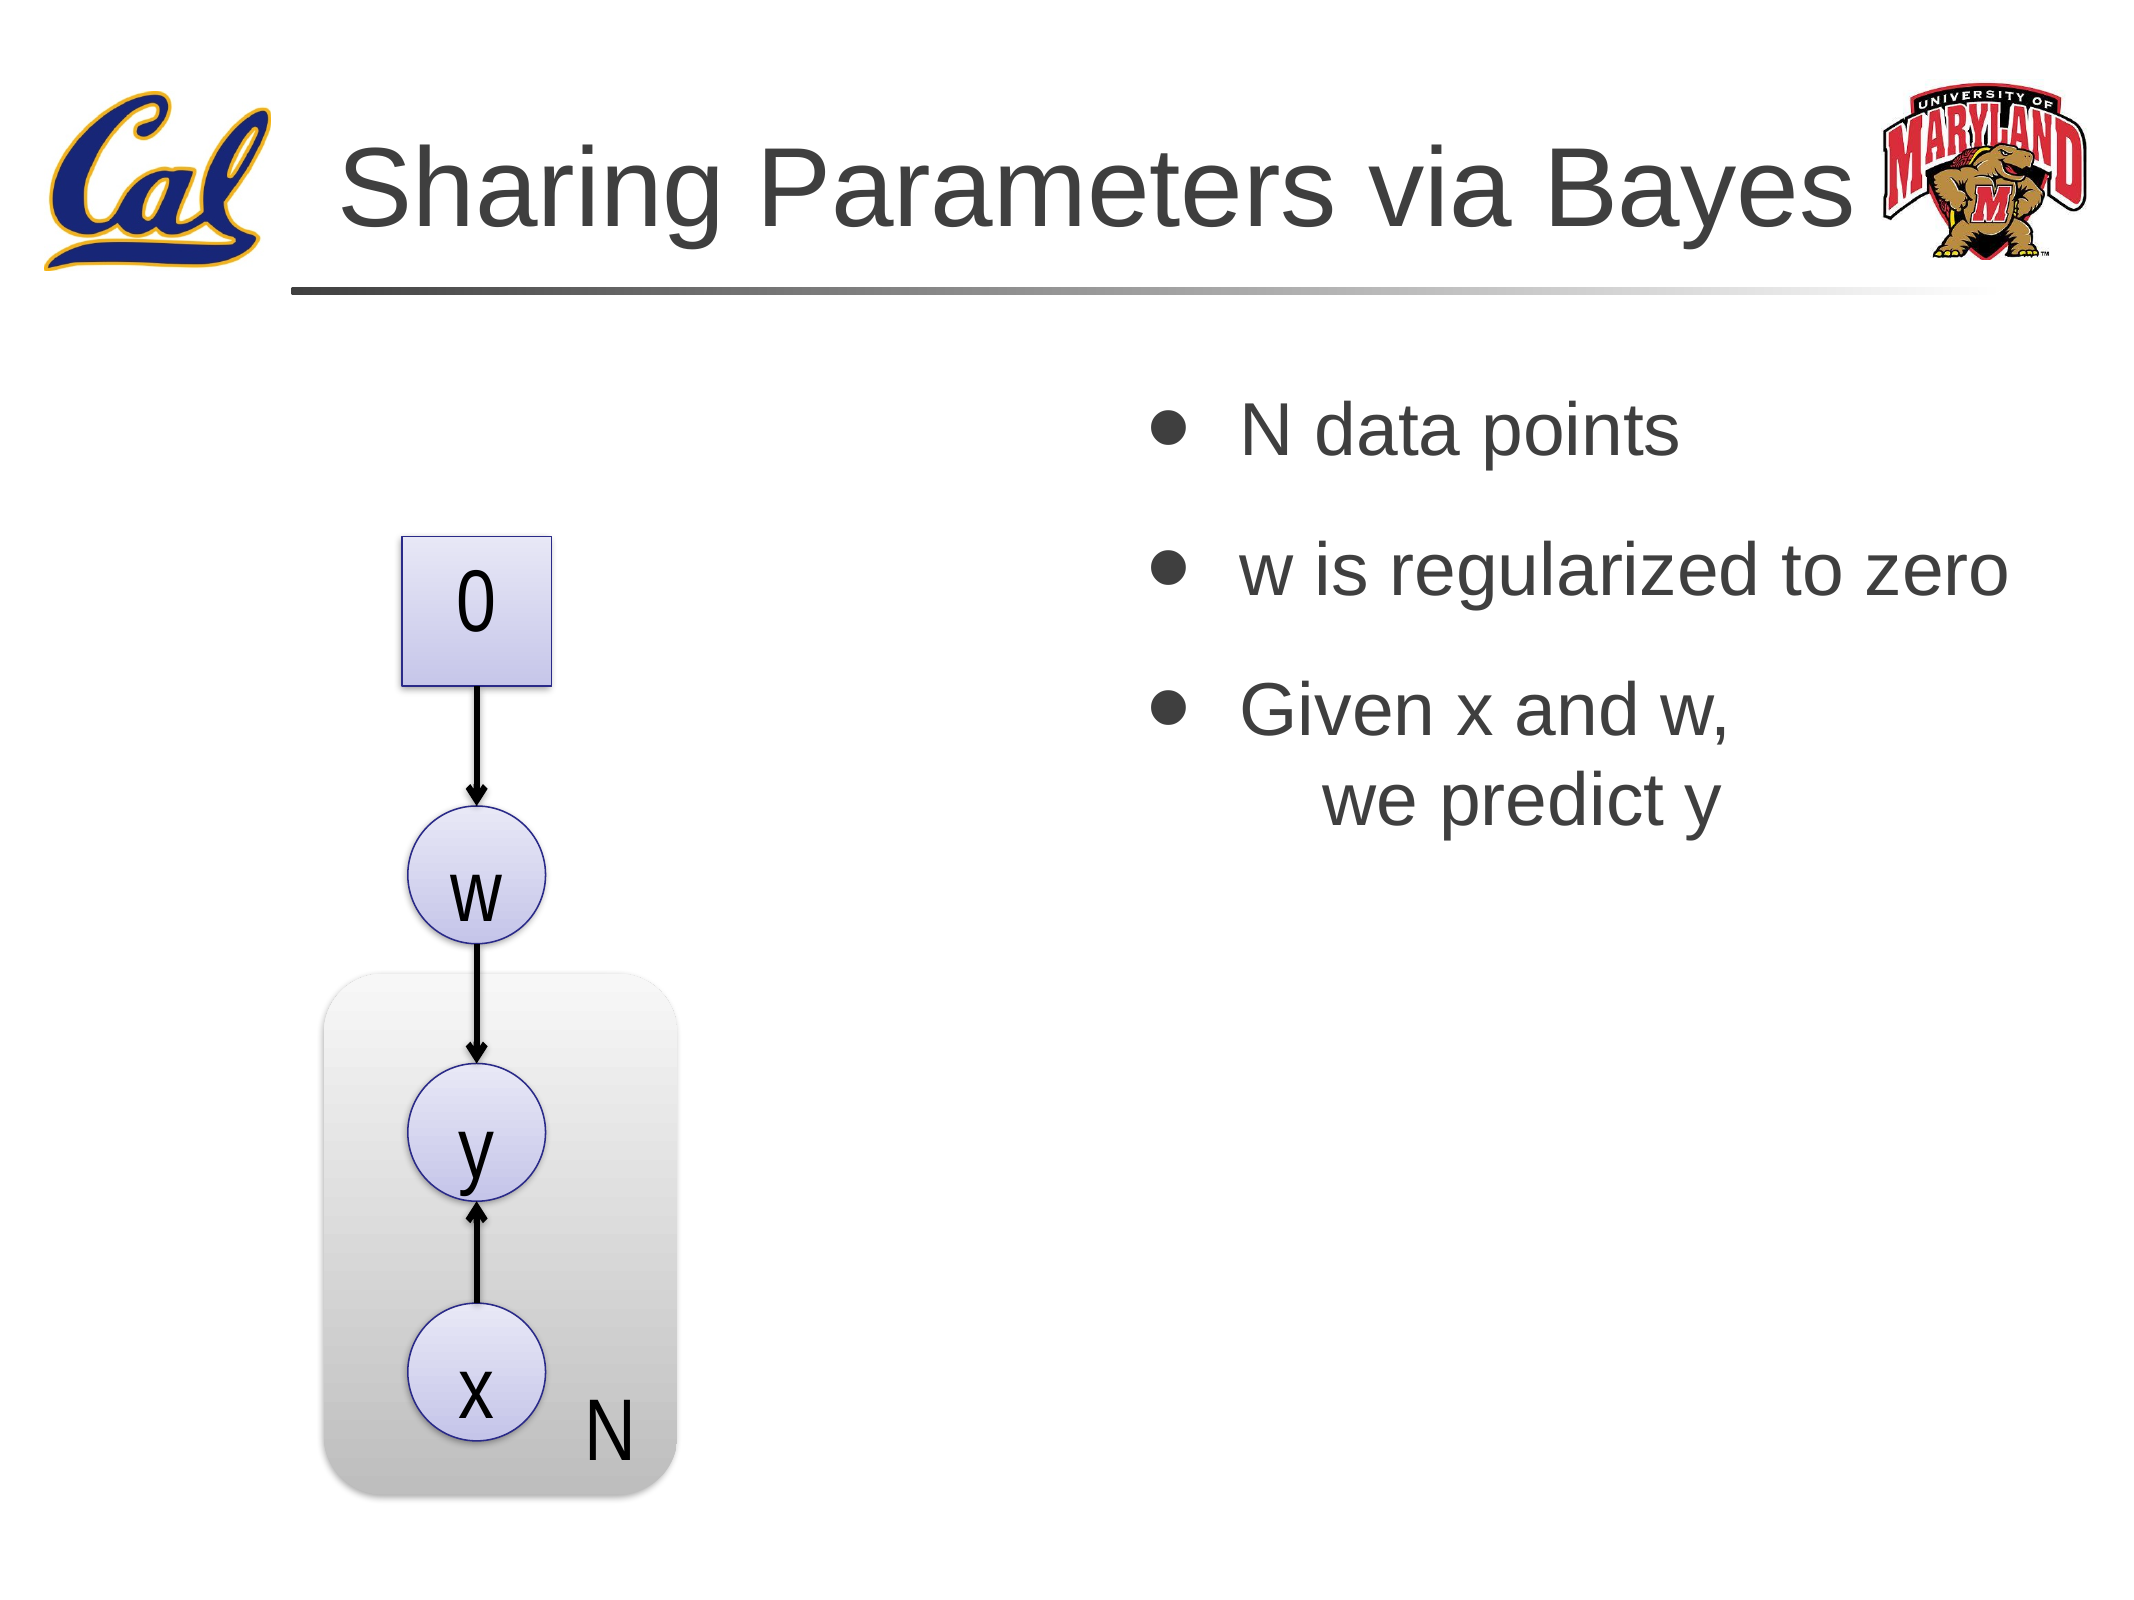

# Sharing Parameters via Bayes
N data points
w is regularized to zero
Given x and w,
    we predict y
0
w

           N
y
x